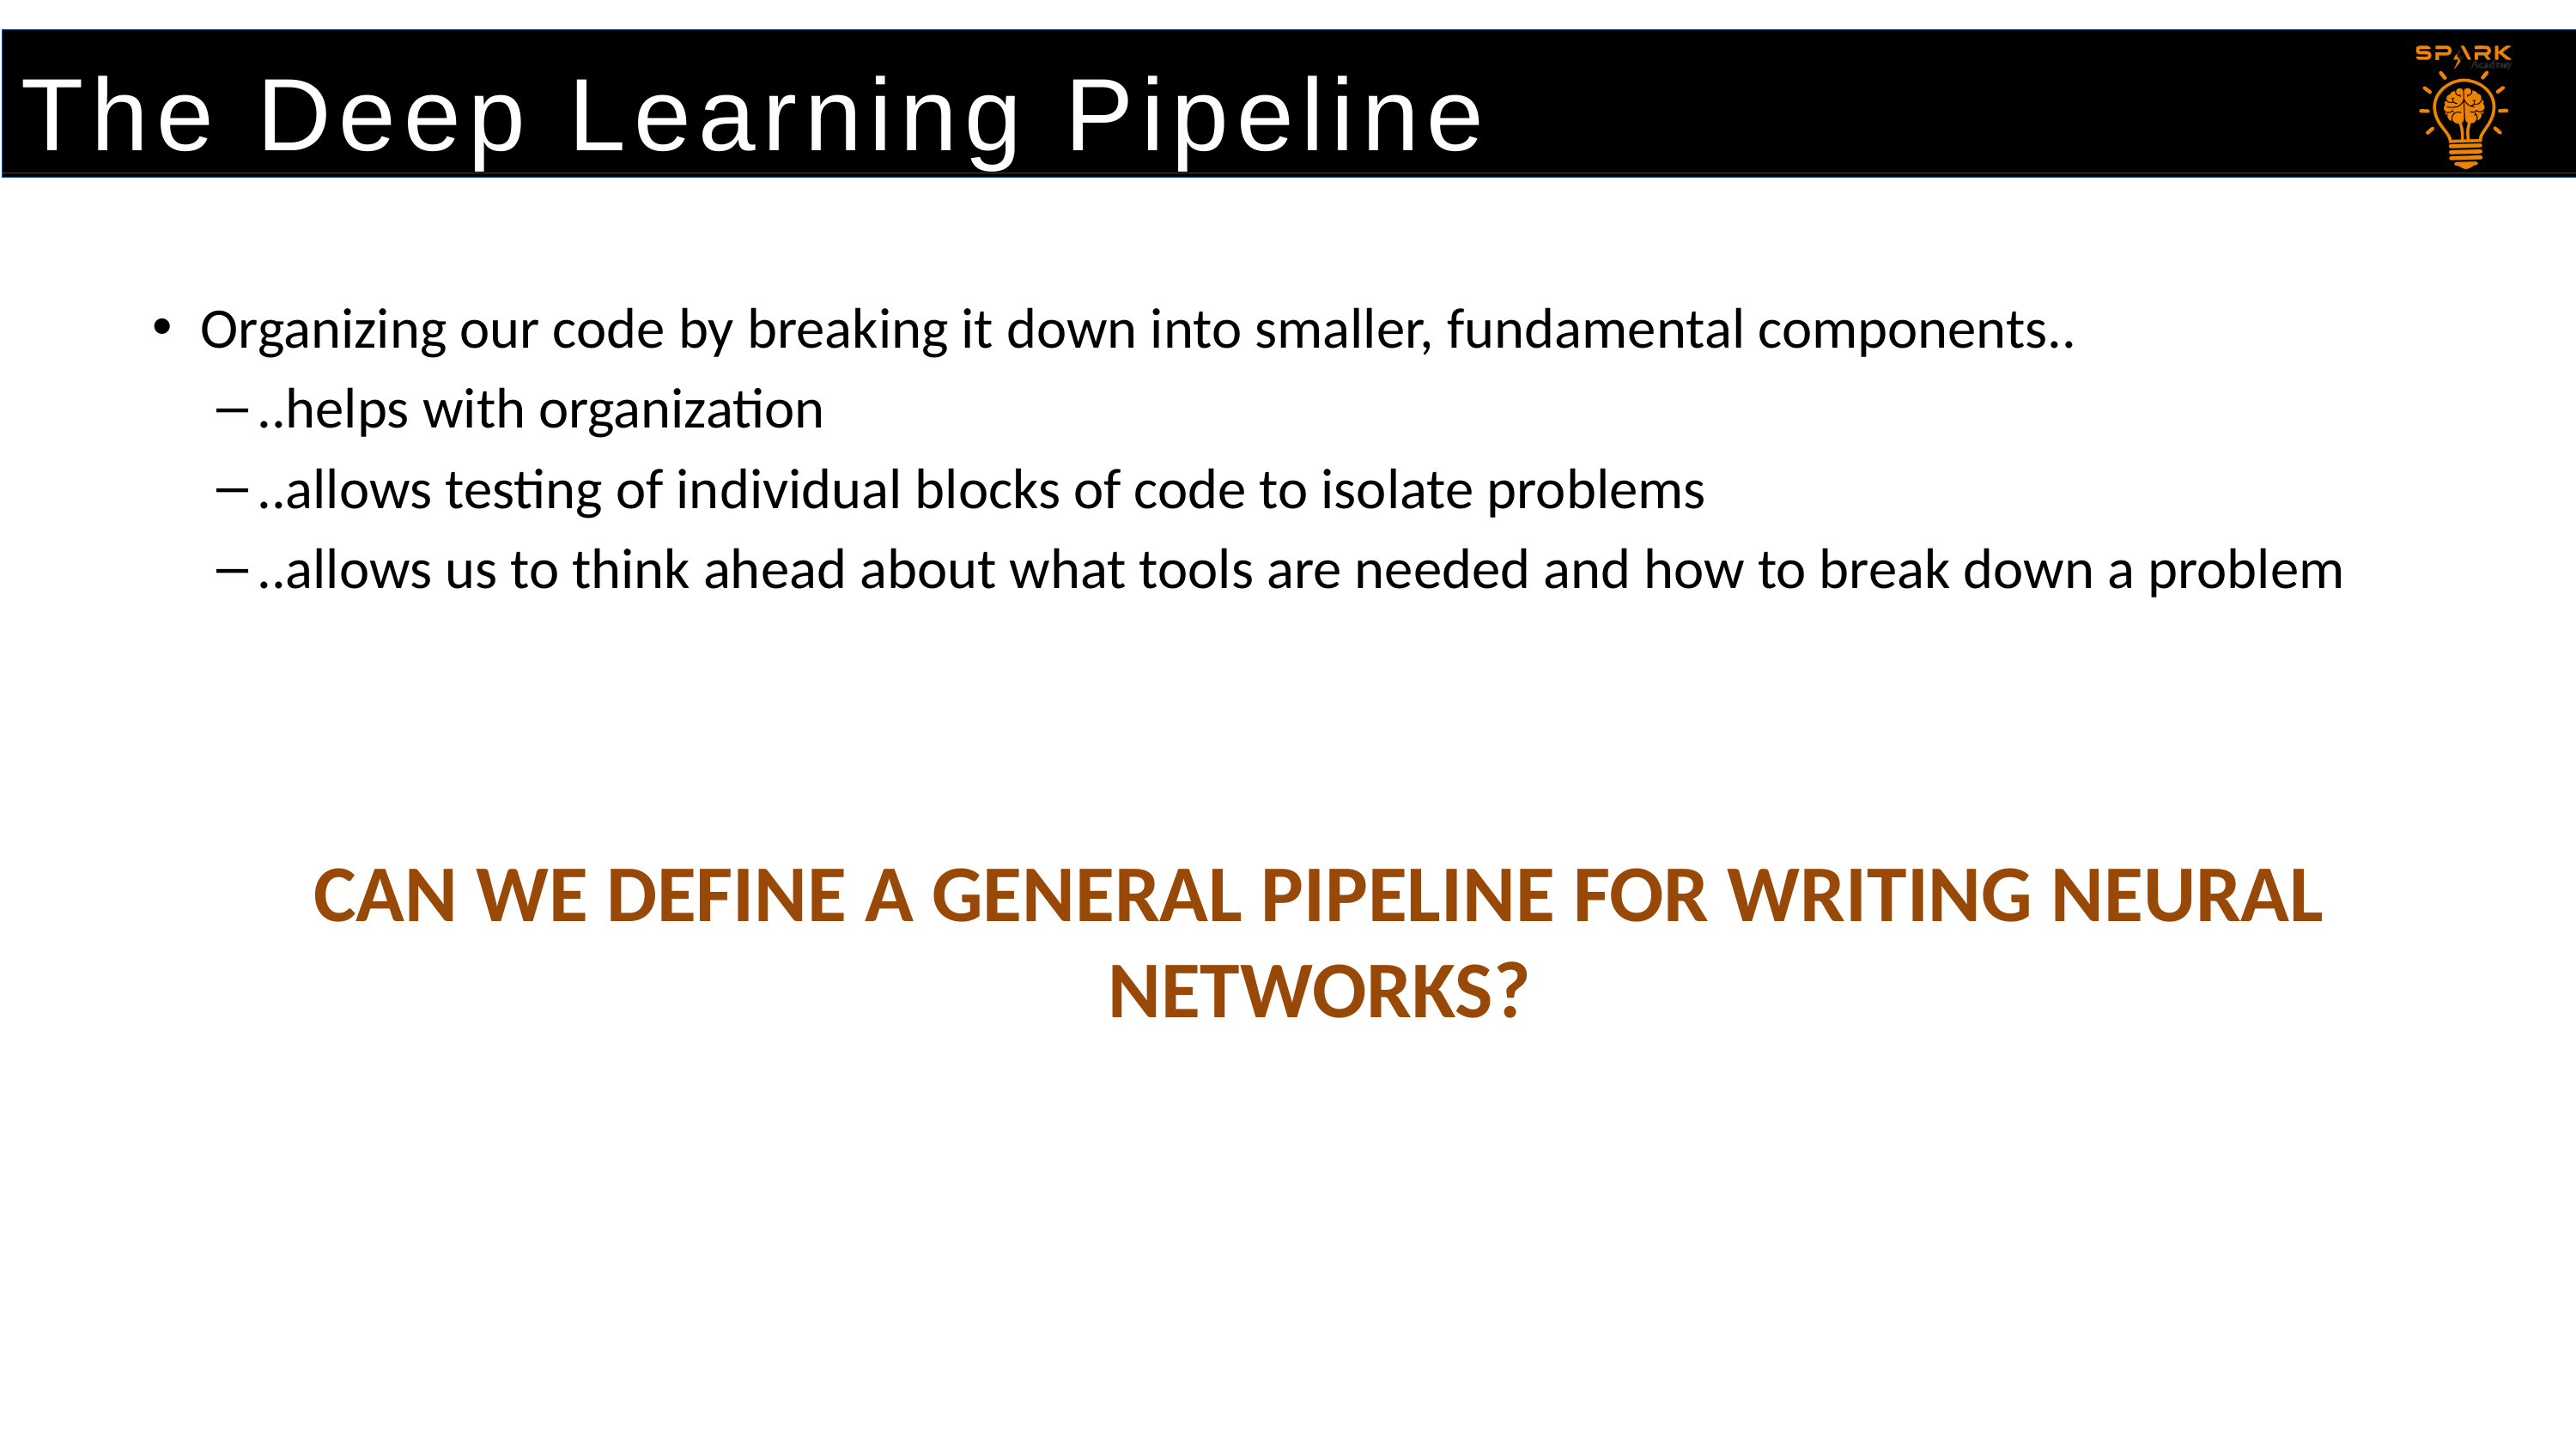

The Deep Learning Pipeline

Organizing our code by breaking it down into smaller, fundamental components..
..helps with organization
..allows testing of individual blocks of code to isolate problems
..allows us to think ahead about what tools are needed and how to break down a problem

CAN WE DEFINE A GENERAL PIPELINE FOR WRITING NEURAL NETWORKS?